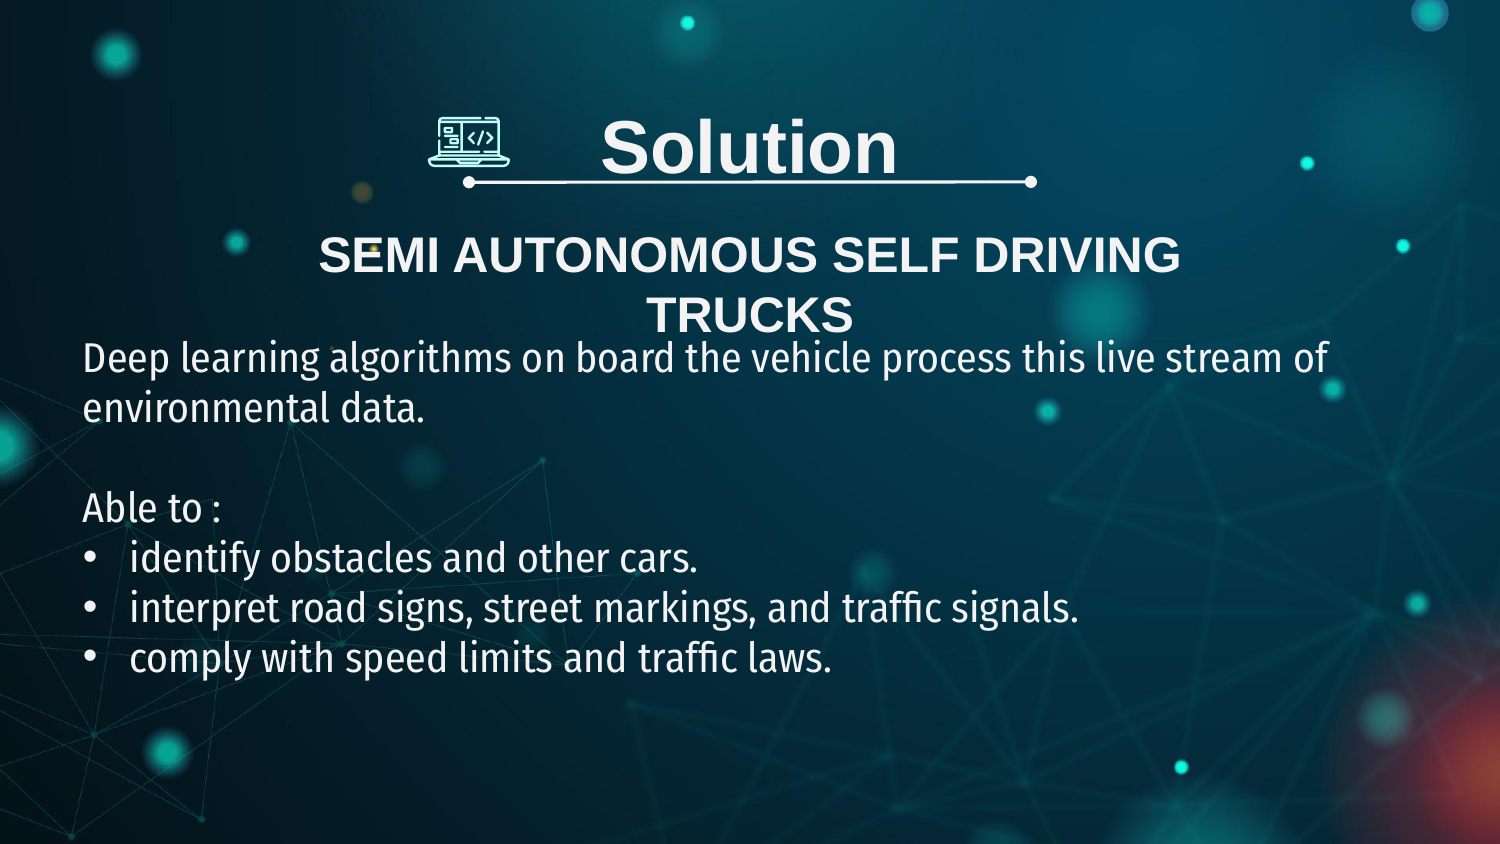

# Solution

SEMI AUTONOMOUS SELF DRIVING TRUCKS
Deep learning algorithms on board the vehicle process this live stream of environmental data.

Able to :
identify obstacles and other cars.
interpret road signs, street markings, and traffic signals.
comply with speed limits and traffic laws.